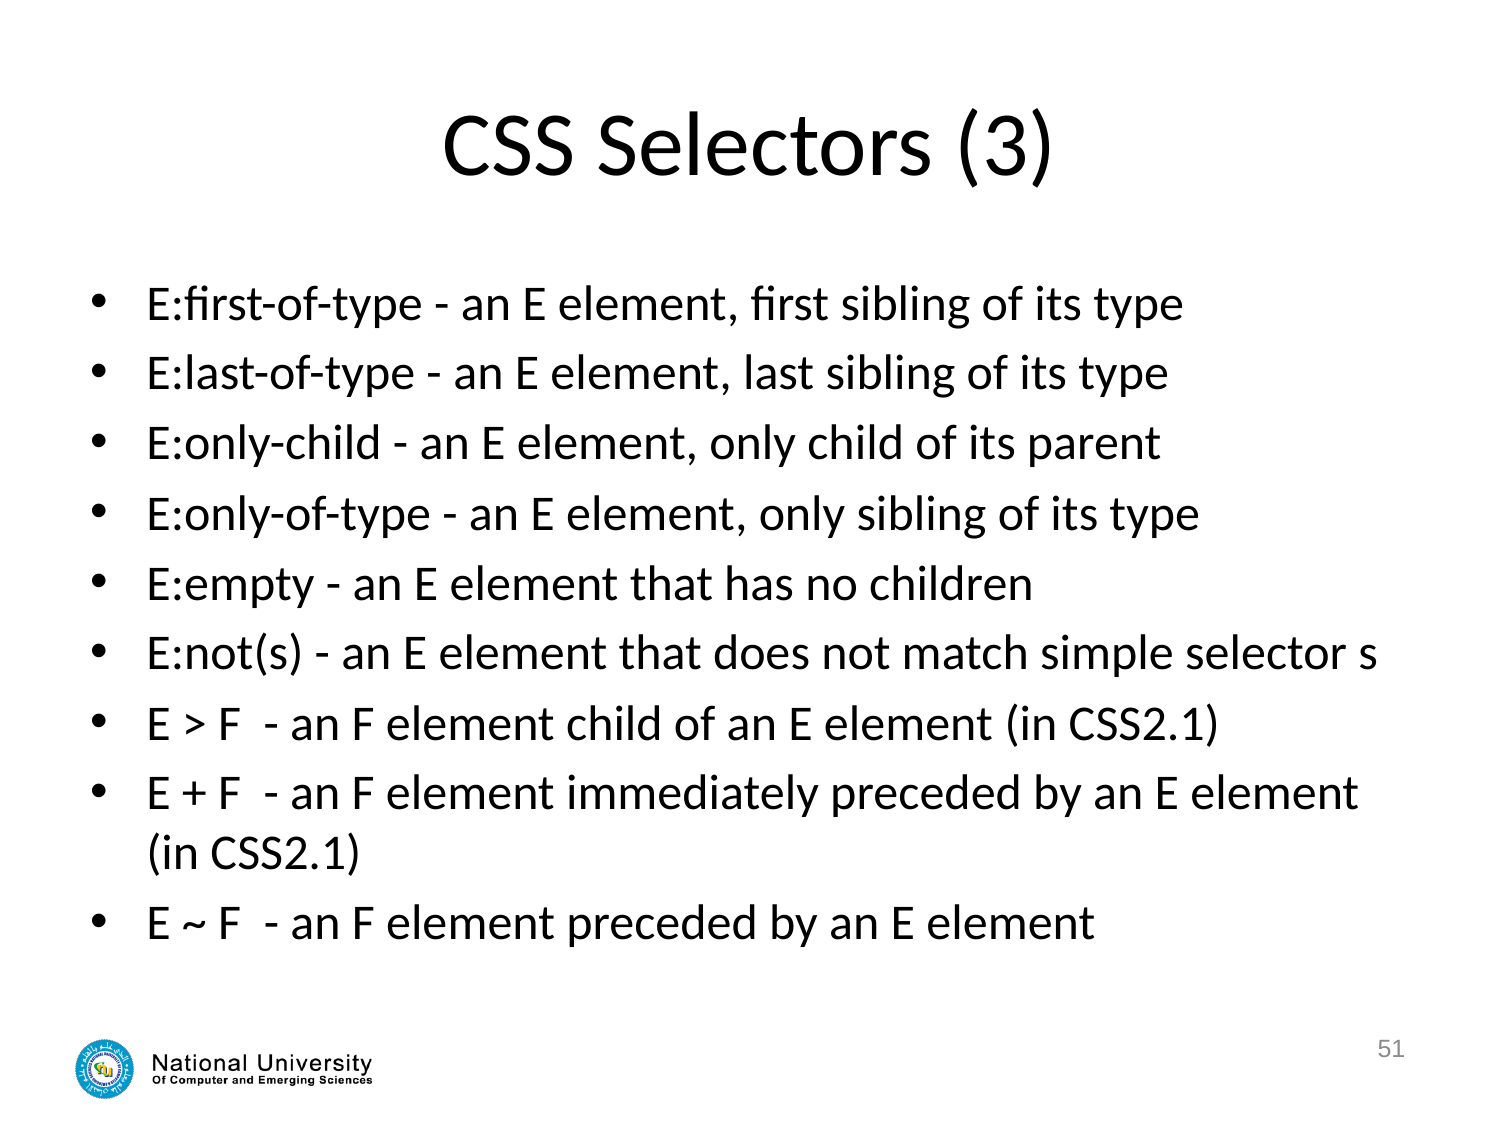

# CSS Selectors (3)
E:first-of-type - an E element, first sibling of its type
E:last-of-type - an E element, last sibling of its type
E:only-child - an E element, only child of its parent
E:only-of-type - an E element, only sibling of its type
E:empty - an E element that has no children
E:not(s) - an E element that does not match simple selector s
E > F  - an F element child of an E element (in CSS2.1)
E + F  - an F element immediately preceded by an E element (in CSS2.1)
E ~ F  - an F element preceded by an E element
51